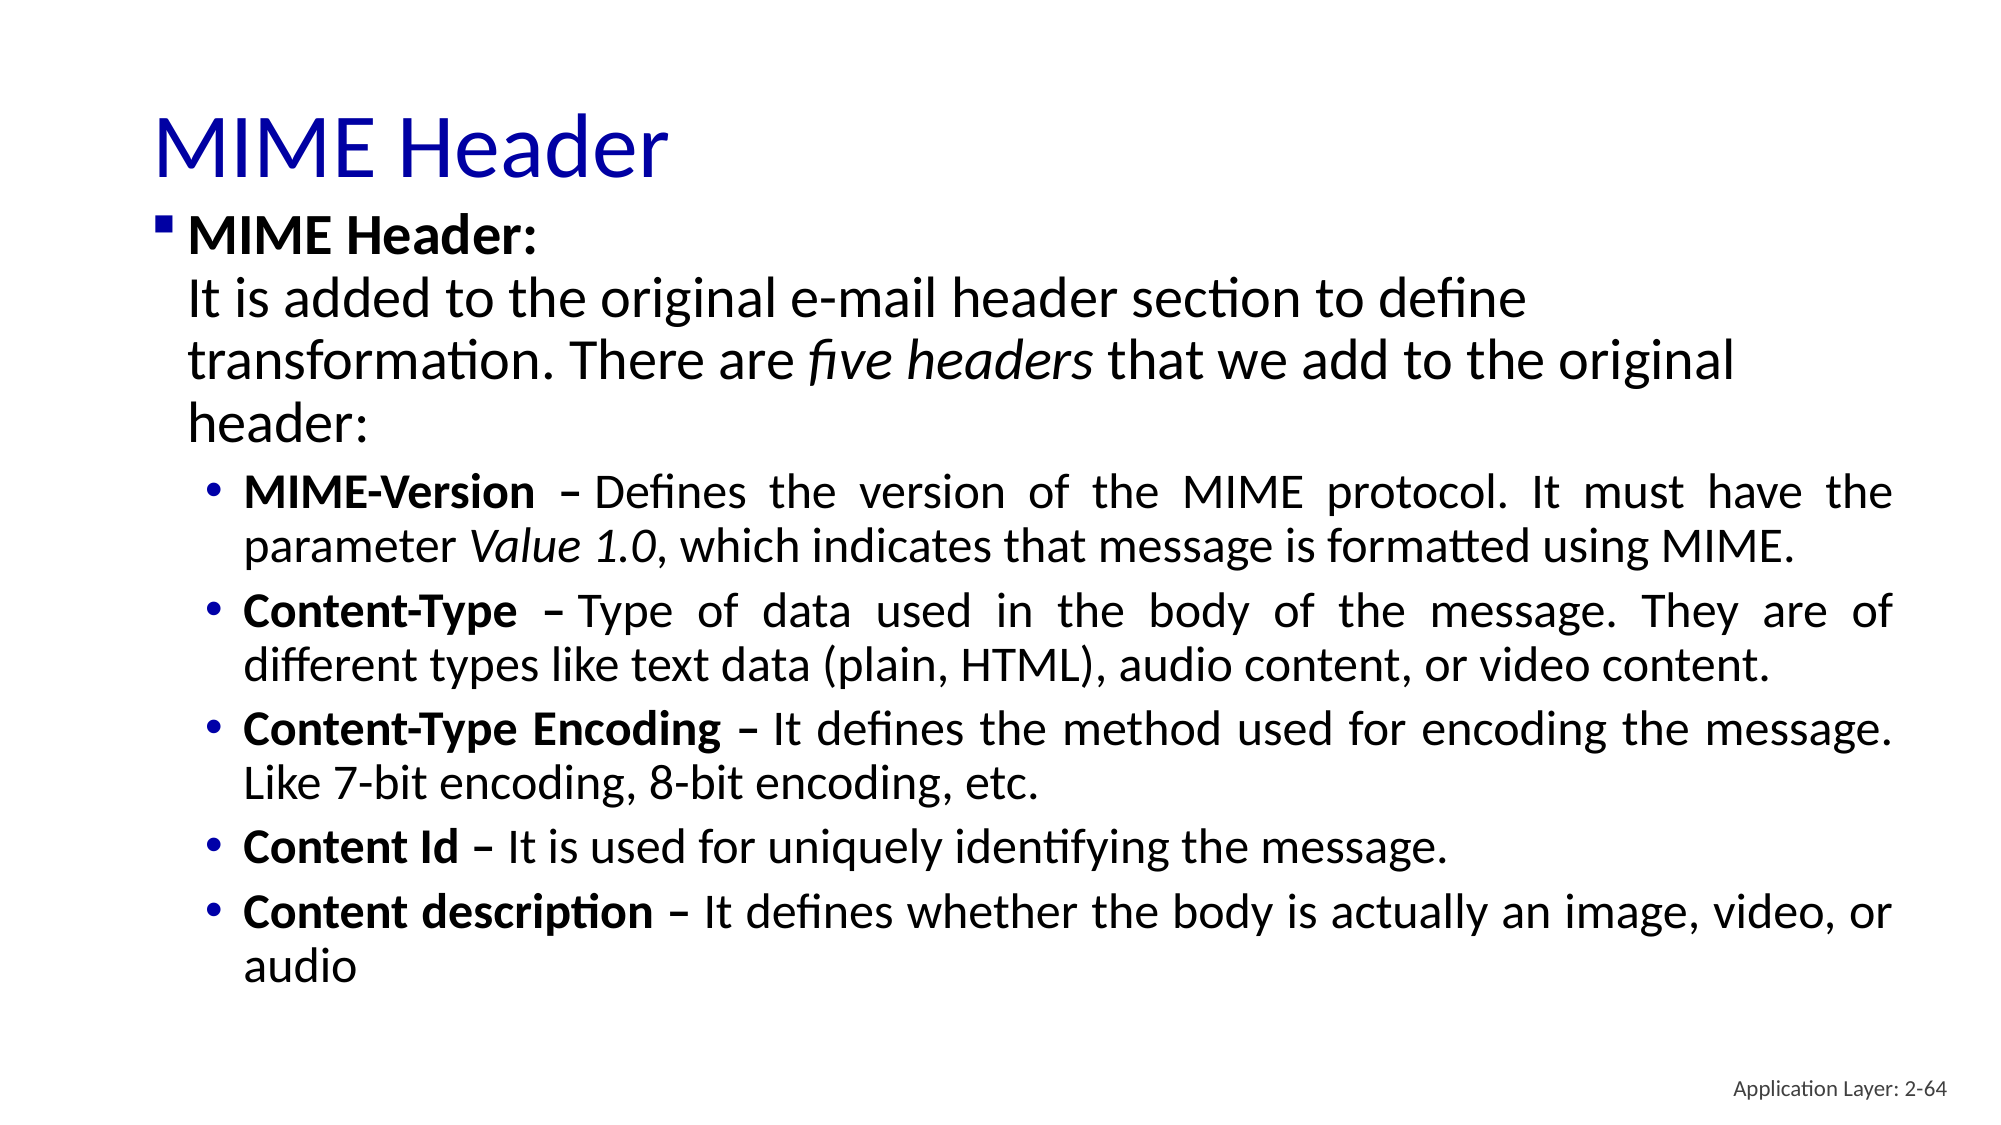

# MIME Header
MIME Header: 
It is added to the original e-mail header section to define transformation. There are five headers that we add to the original header:
MIME-Version – Defines the version of the MIME protocol. It must have the parameter Value 1.0, which indicates that message is formatted using MIME.
Content-Type – Type of data used in the body of the message. They are of different types like text data (plain, HTML), audio content, or video content.
Content-Type Encoding – It defines the method used for encoding the message. Like 7-bit encoding, 8-bit encoding, etc.
Content Id – It is used for uniquely identifying the message.
Content description – It defines whether the body is actually an image, video, or audio

Application Layer: 2-64